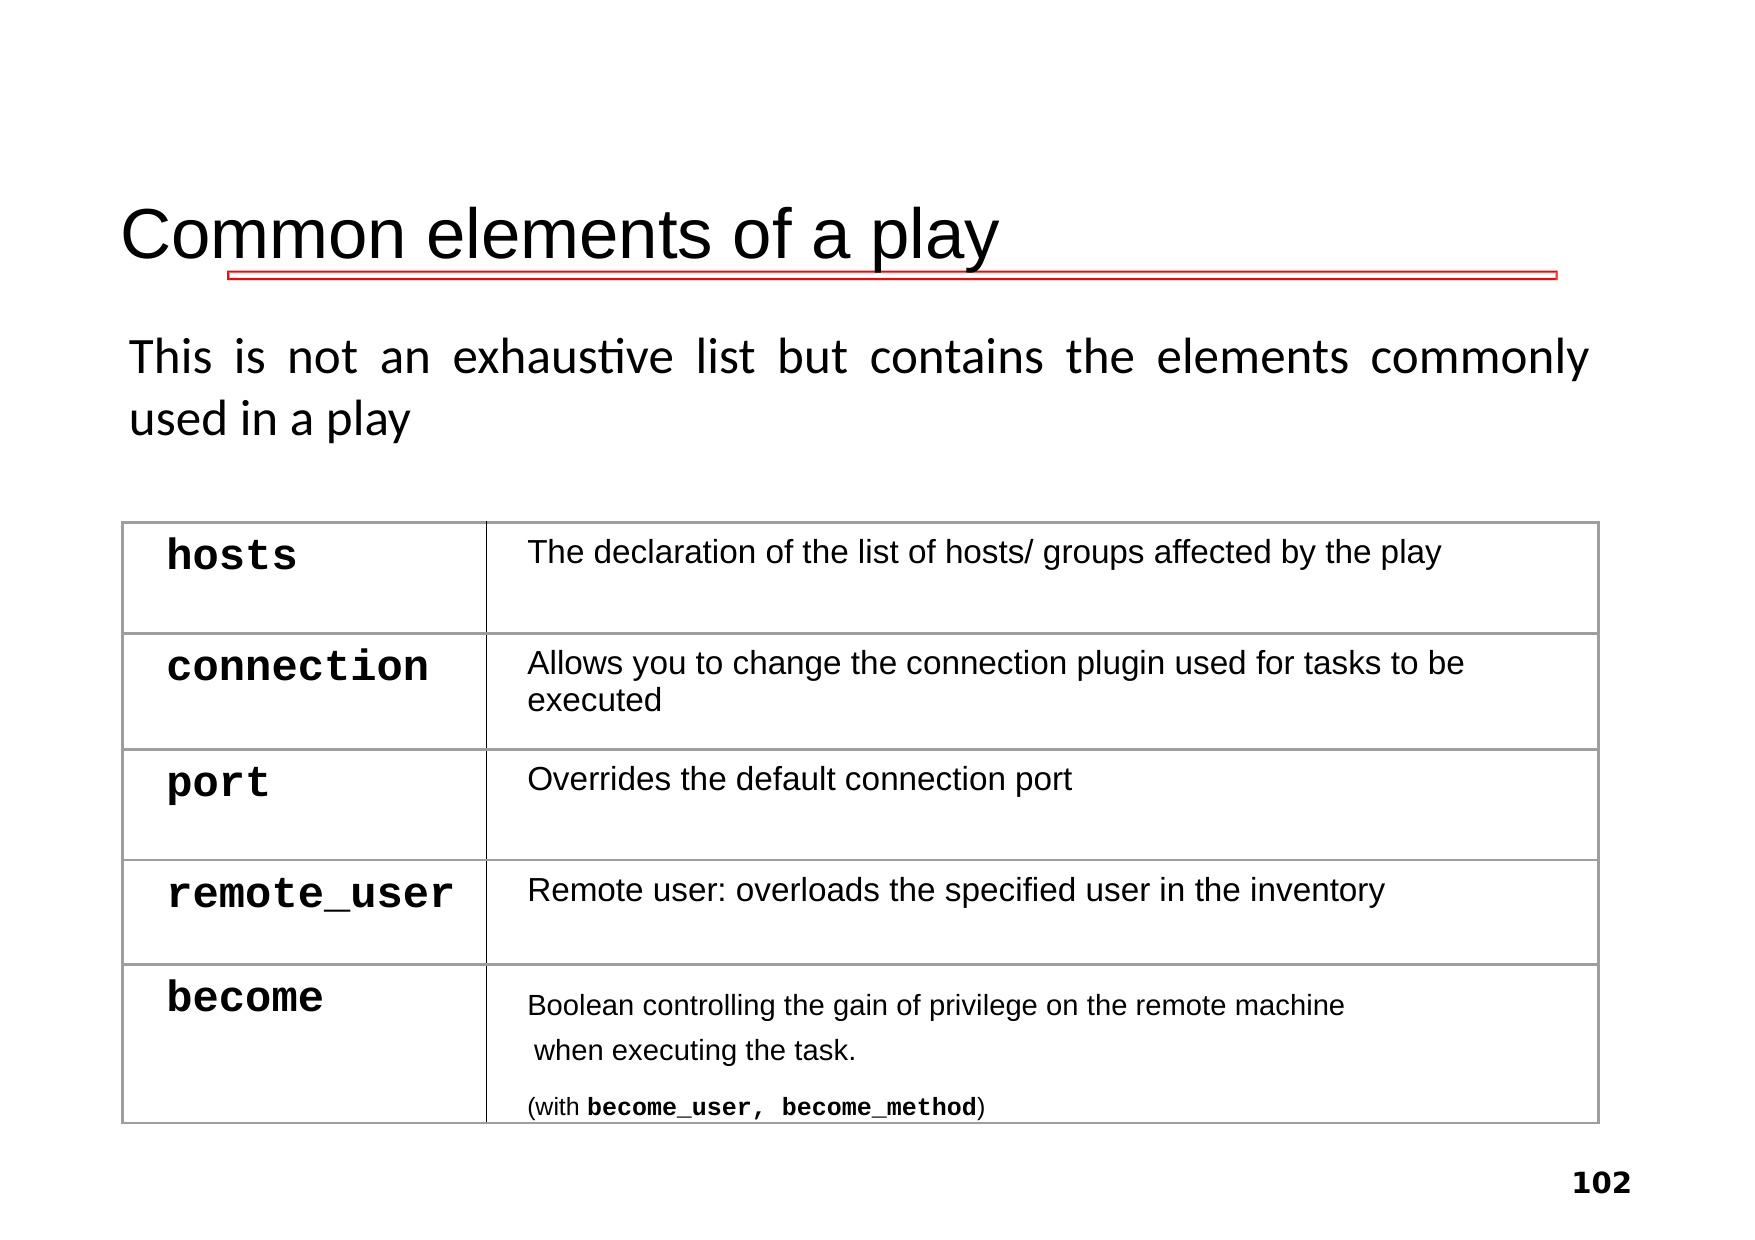

# Common elements of a play

This is not an exhaustive list but contains the elements commonly used in a play

| hosts | The declaration of the list of hosts/ groups affected by the play |
| --- | --- |
| connection | Allows you to change the connection plugin used for tasks to be executed |
| port | Overrides the default connection port |
| remote\_user | Remote user: overloads the specified user in the inventory |
| become | Boolean controlling the gain of privilege on the remote machine when executing the task. (with become\_user, become\_method) |
102